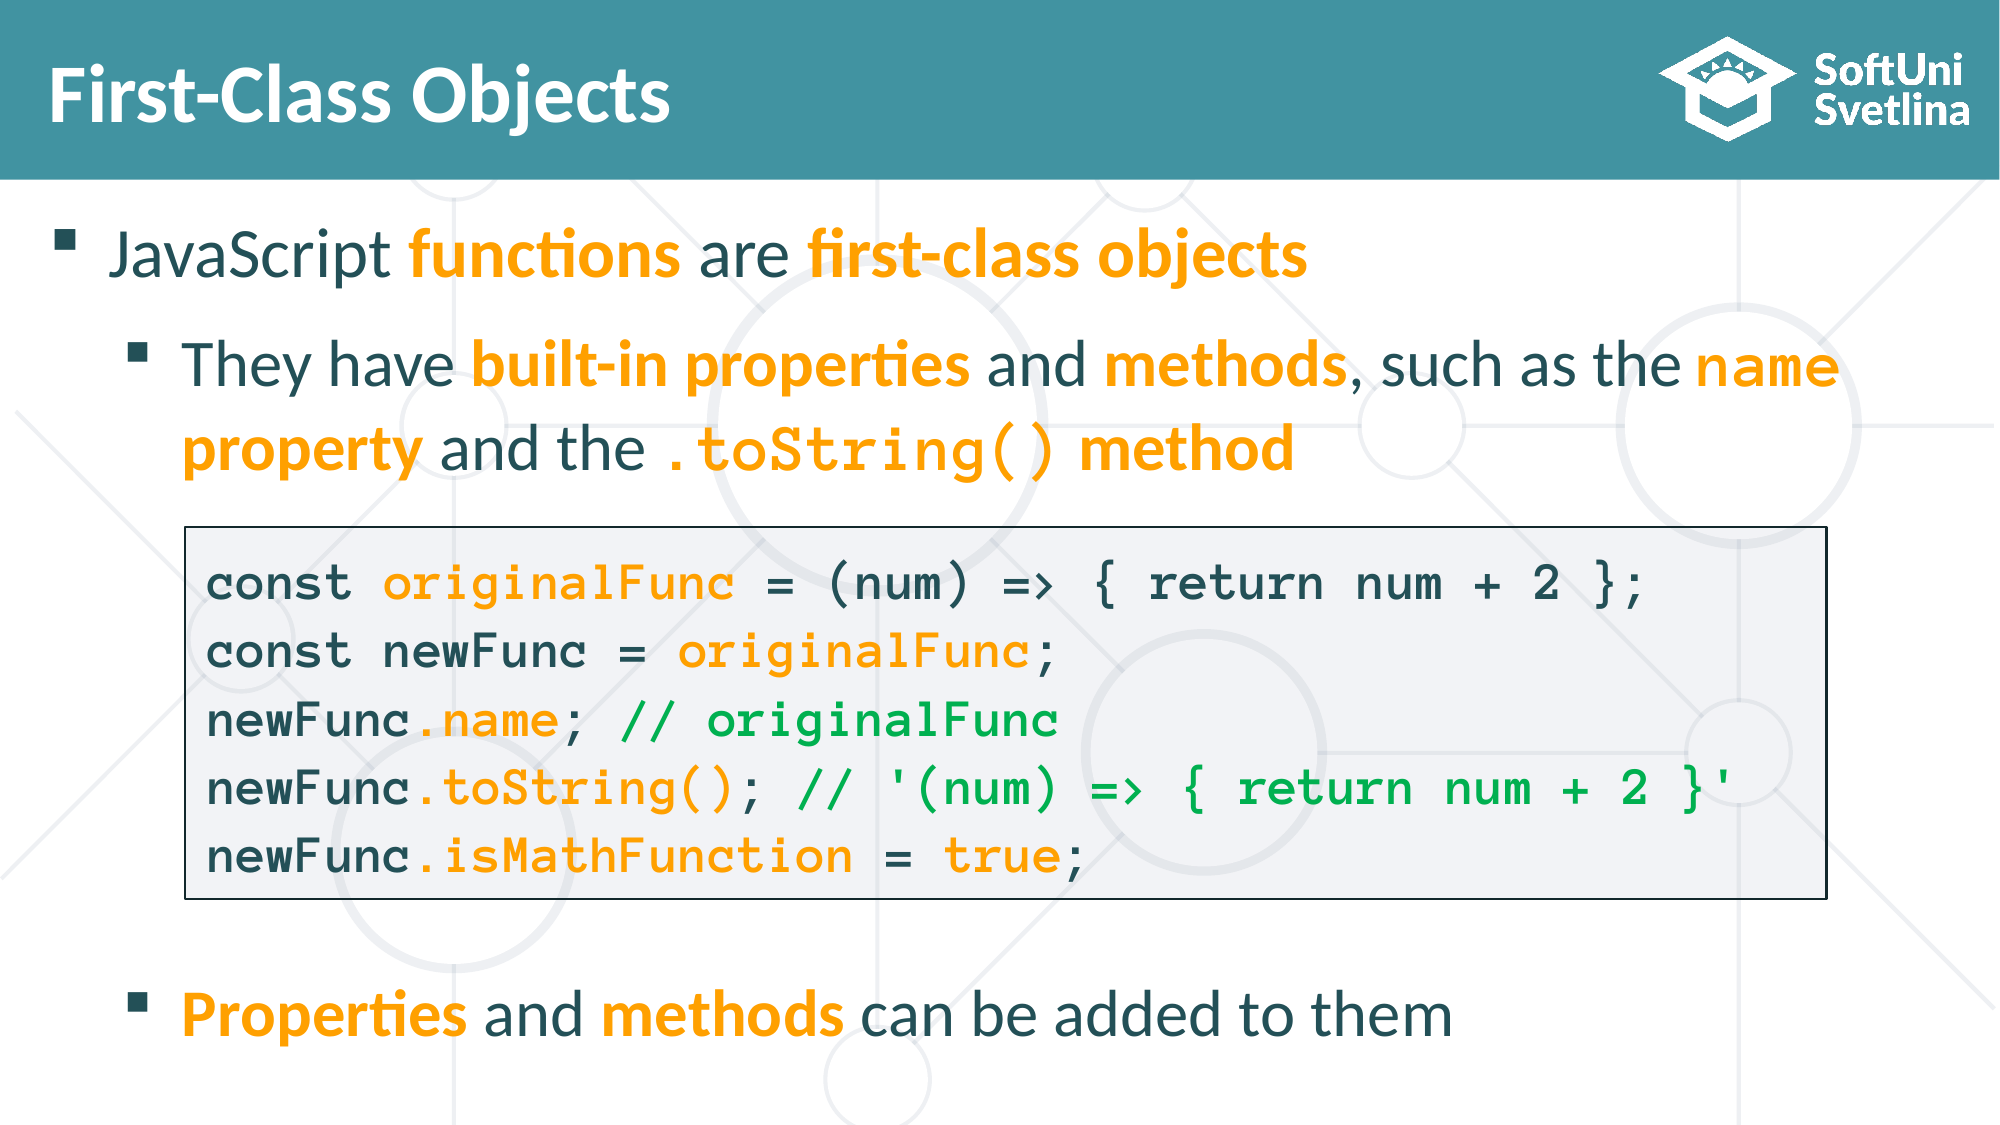

# First-Class Objects
JavaScript functions are first-class objects
They have built-in properties and methods, such as the name property and the .toString() method

Properties and methods can be added to them
const originalFunc = (num) => { return num + 2 };
const newFunc = originalFunc;
newFunc.name; // originalFunc
newFunc.toString(); // '(num) => { return num + 2 }'
newFunc.isMathFunction = true;